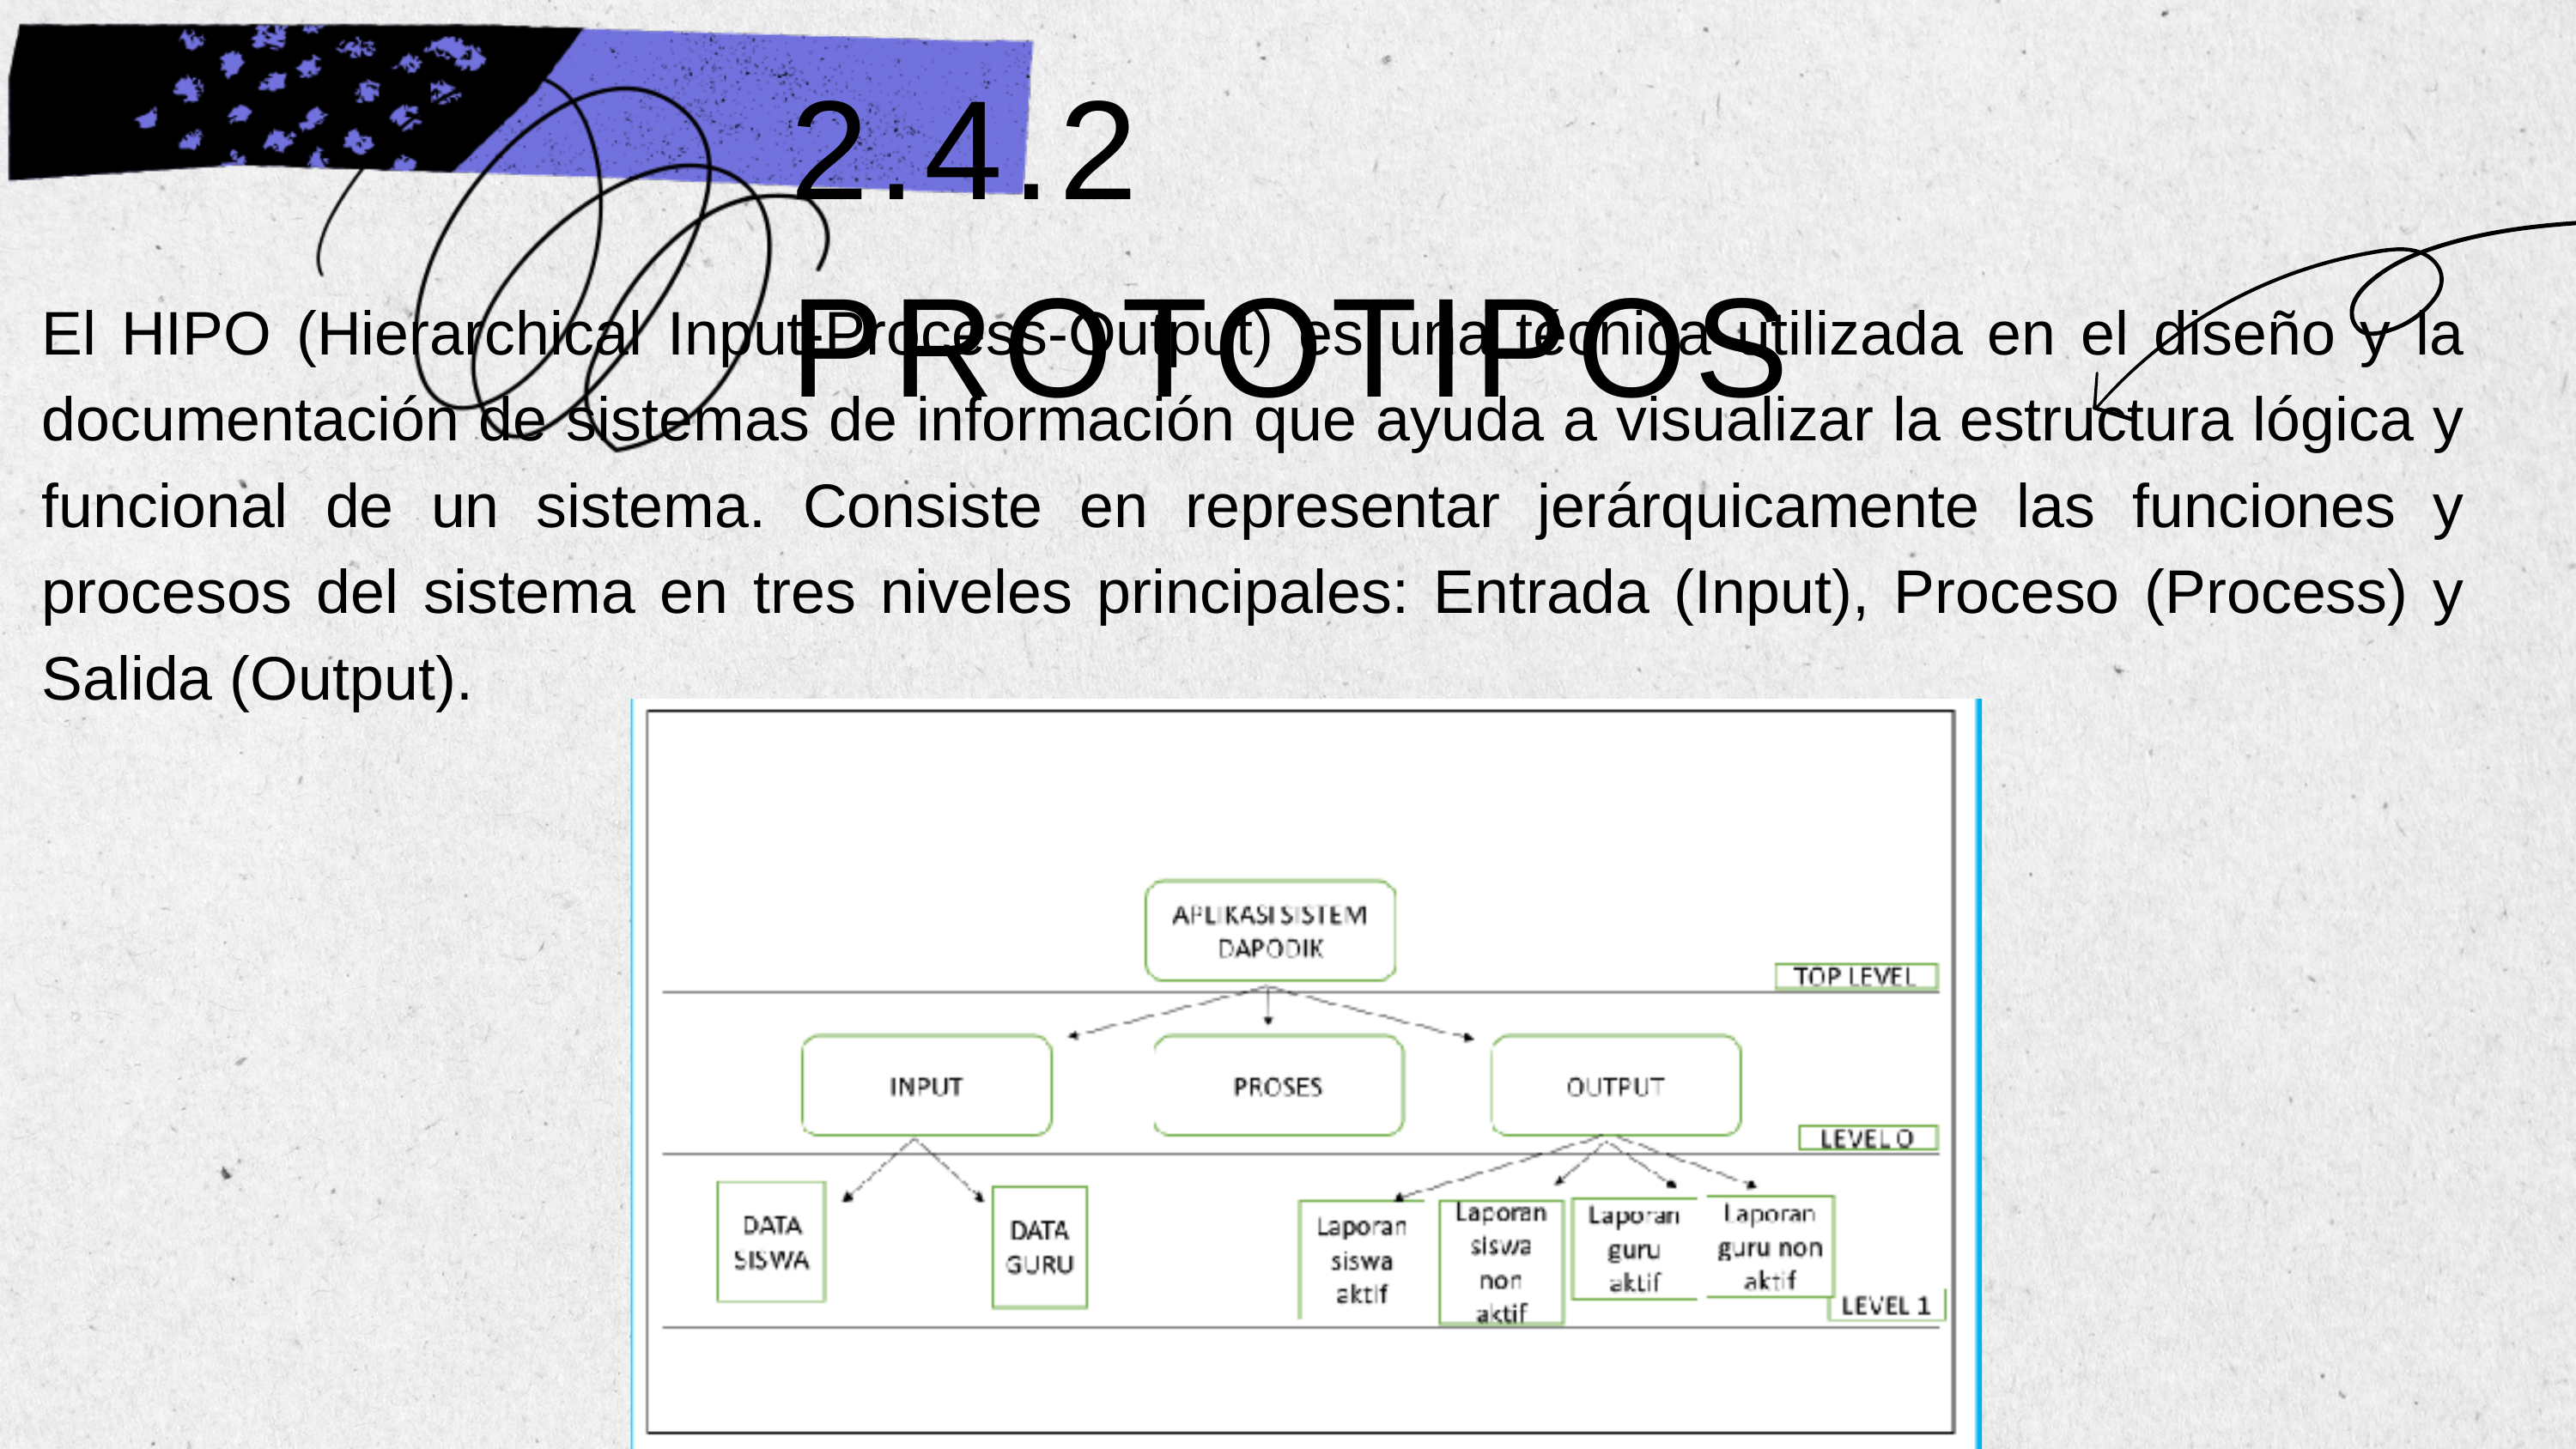

2.4.2 PROTOTIPOS

El HIPO (Hierarchical Input-Process-Output) es una técnica utilizada en el diseño y la documentación de sistemas de información que ayuda a visualizar la estructura lógica y funcional de un sistema. Consiste en representar jerárquicamente las funciones y procesos del sistema en tres niveles principales: Entrada (Input), Proceso (Process) y Salida (Output).